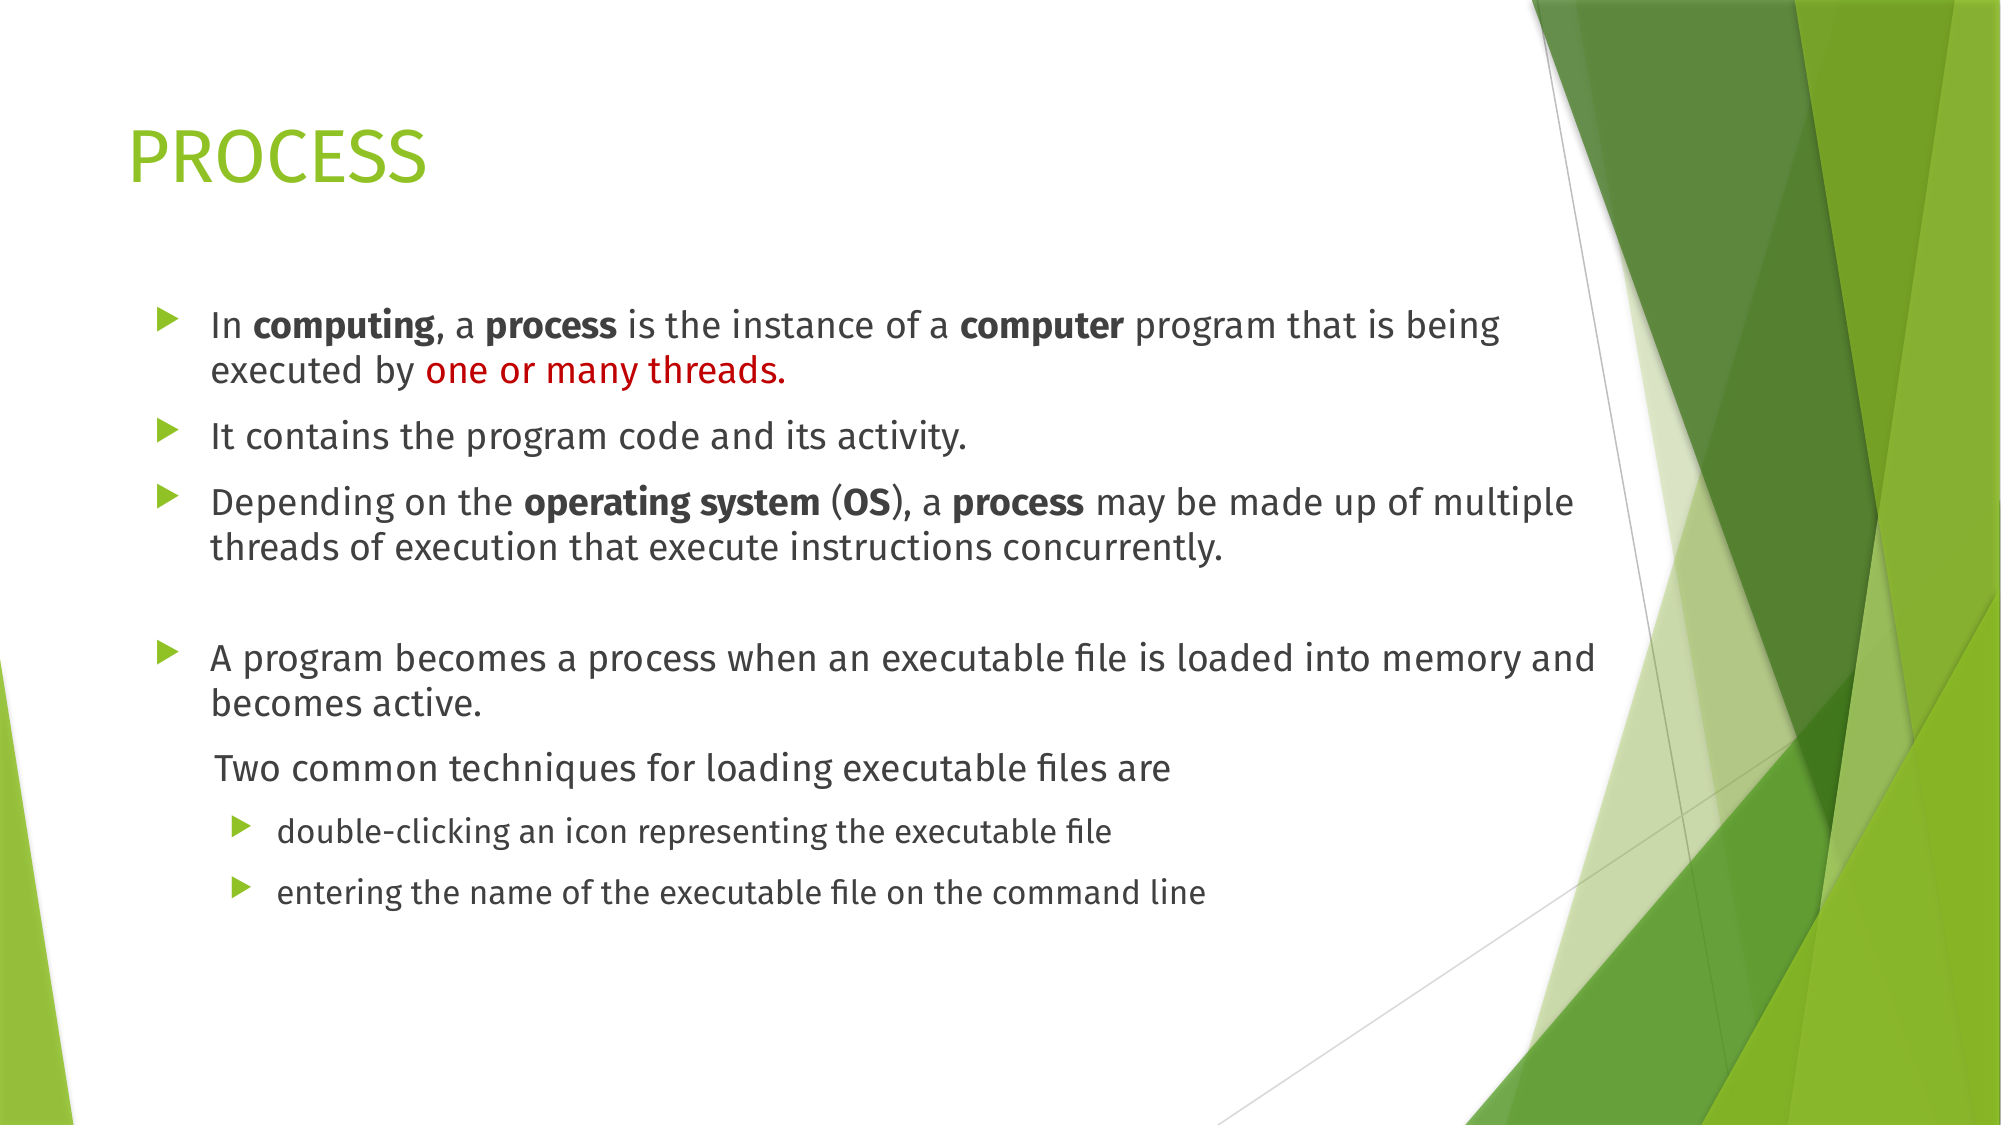

# PROCESS
In computing, a process is the instance of a computer program that is being executed by one or many threads.
It contains the program code and its activity.
Depending on the operating system (OS), a process may be made up of multiple threads of execution that execute instructions concurrently.
A program becomes a process when an executable file is loaded into memory and becomes active.
      Two common techniques for loading executable files are
double-clicking an icon representing the executable file
entering the name of the executable file on the command line